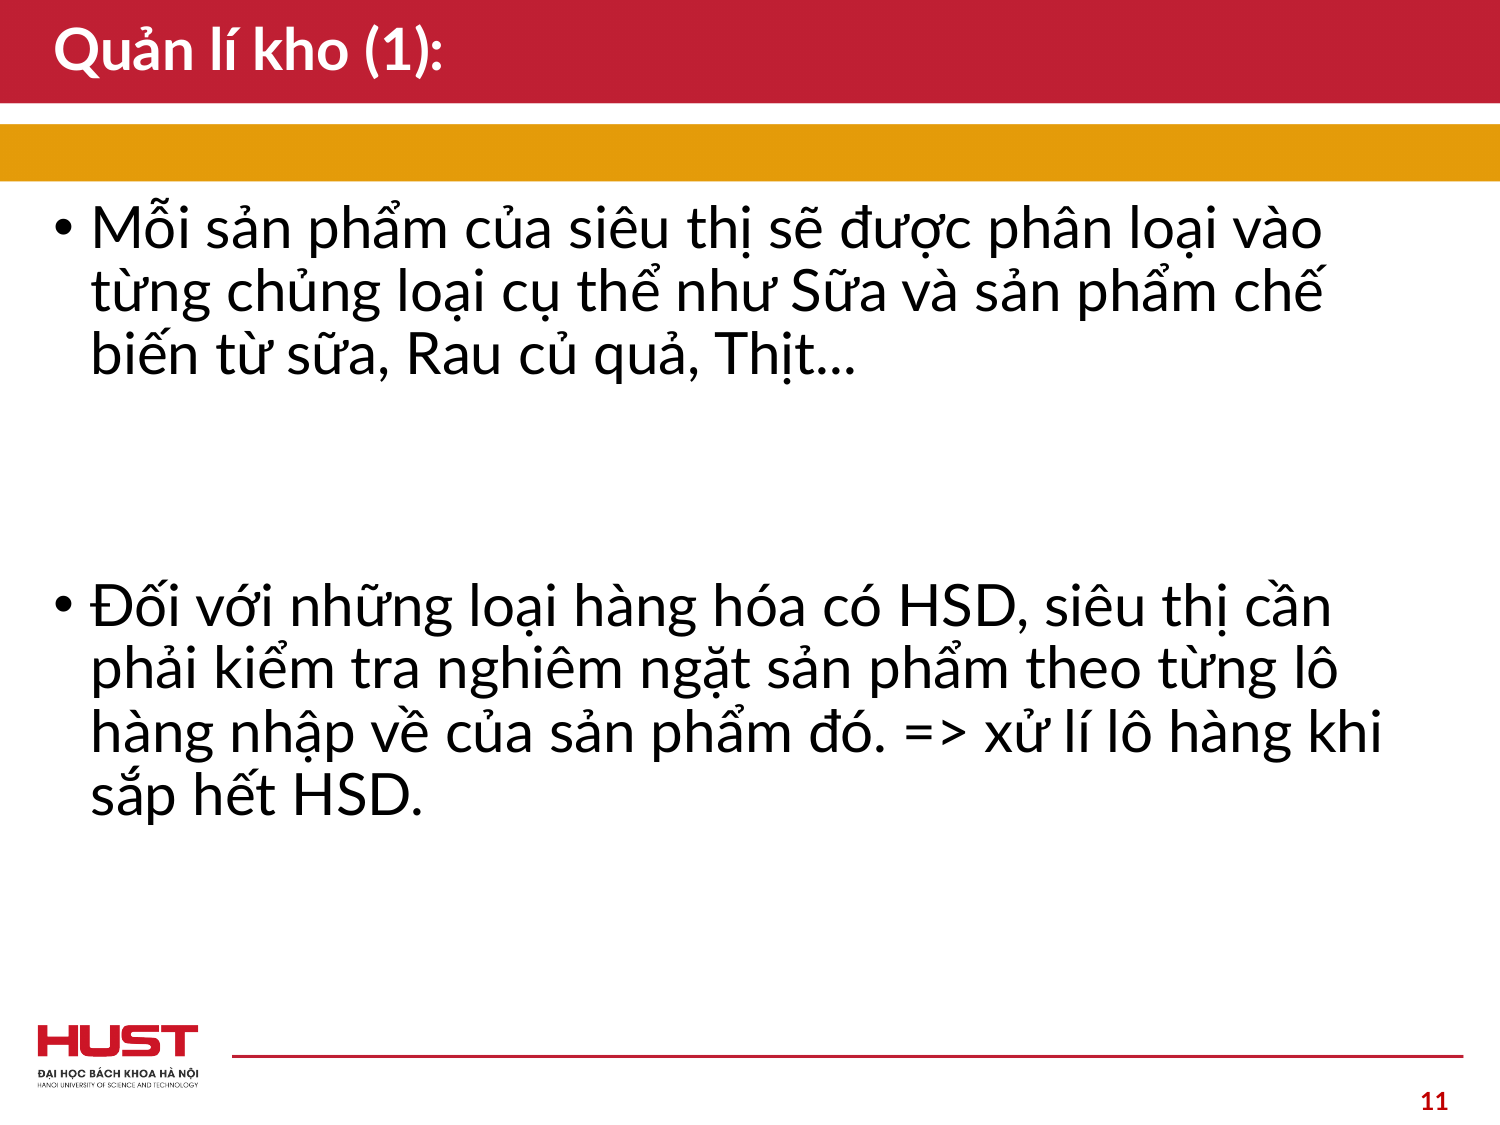

# Quản lí kho (1):
Mỗi sản phẩm của siêu thị sẽ được phân loại vào từng chủng loại cụ thể như Sữa và sản phẩm chế biến từ sữa, Rau củ quả, Thịt...

Đối với những loại hàng hóa có HSD, siêu thị cần phải kiểm tra nghiêm ngặt sản phẩm theo từng lô hàng nhập về của sản phẩm đó. => xử lí lô hàng khi sắp hết HSD.
11